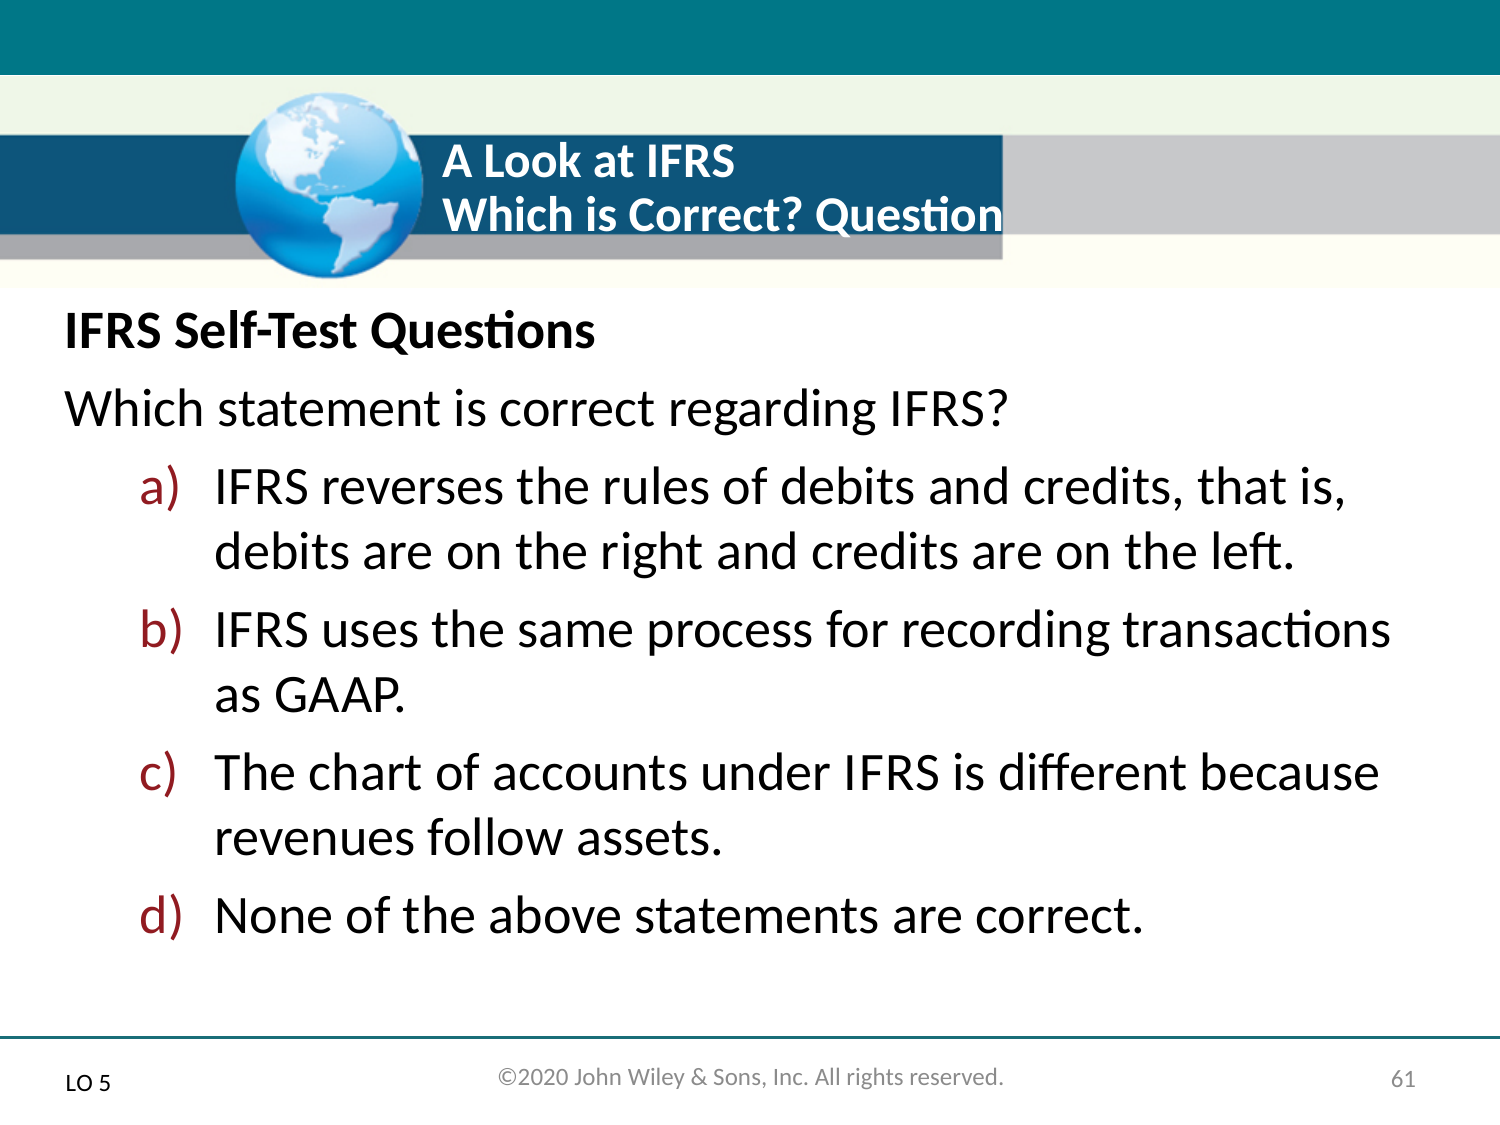

# A Look at I F R S Which is Correct? Question
I F R S Self-Test Questions
Which statement is correct regarding I F R S?
I F R S reverses the rules of debits and credits, that is, debits are on the right and credits are on the left.
I F R S uses the same process for recording transactions as G A A P.
The chart of accounts under I F R S is different because revenues follow assets.
None of the above statements are correct.
L O 5